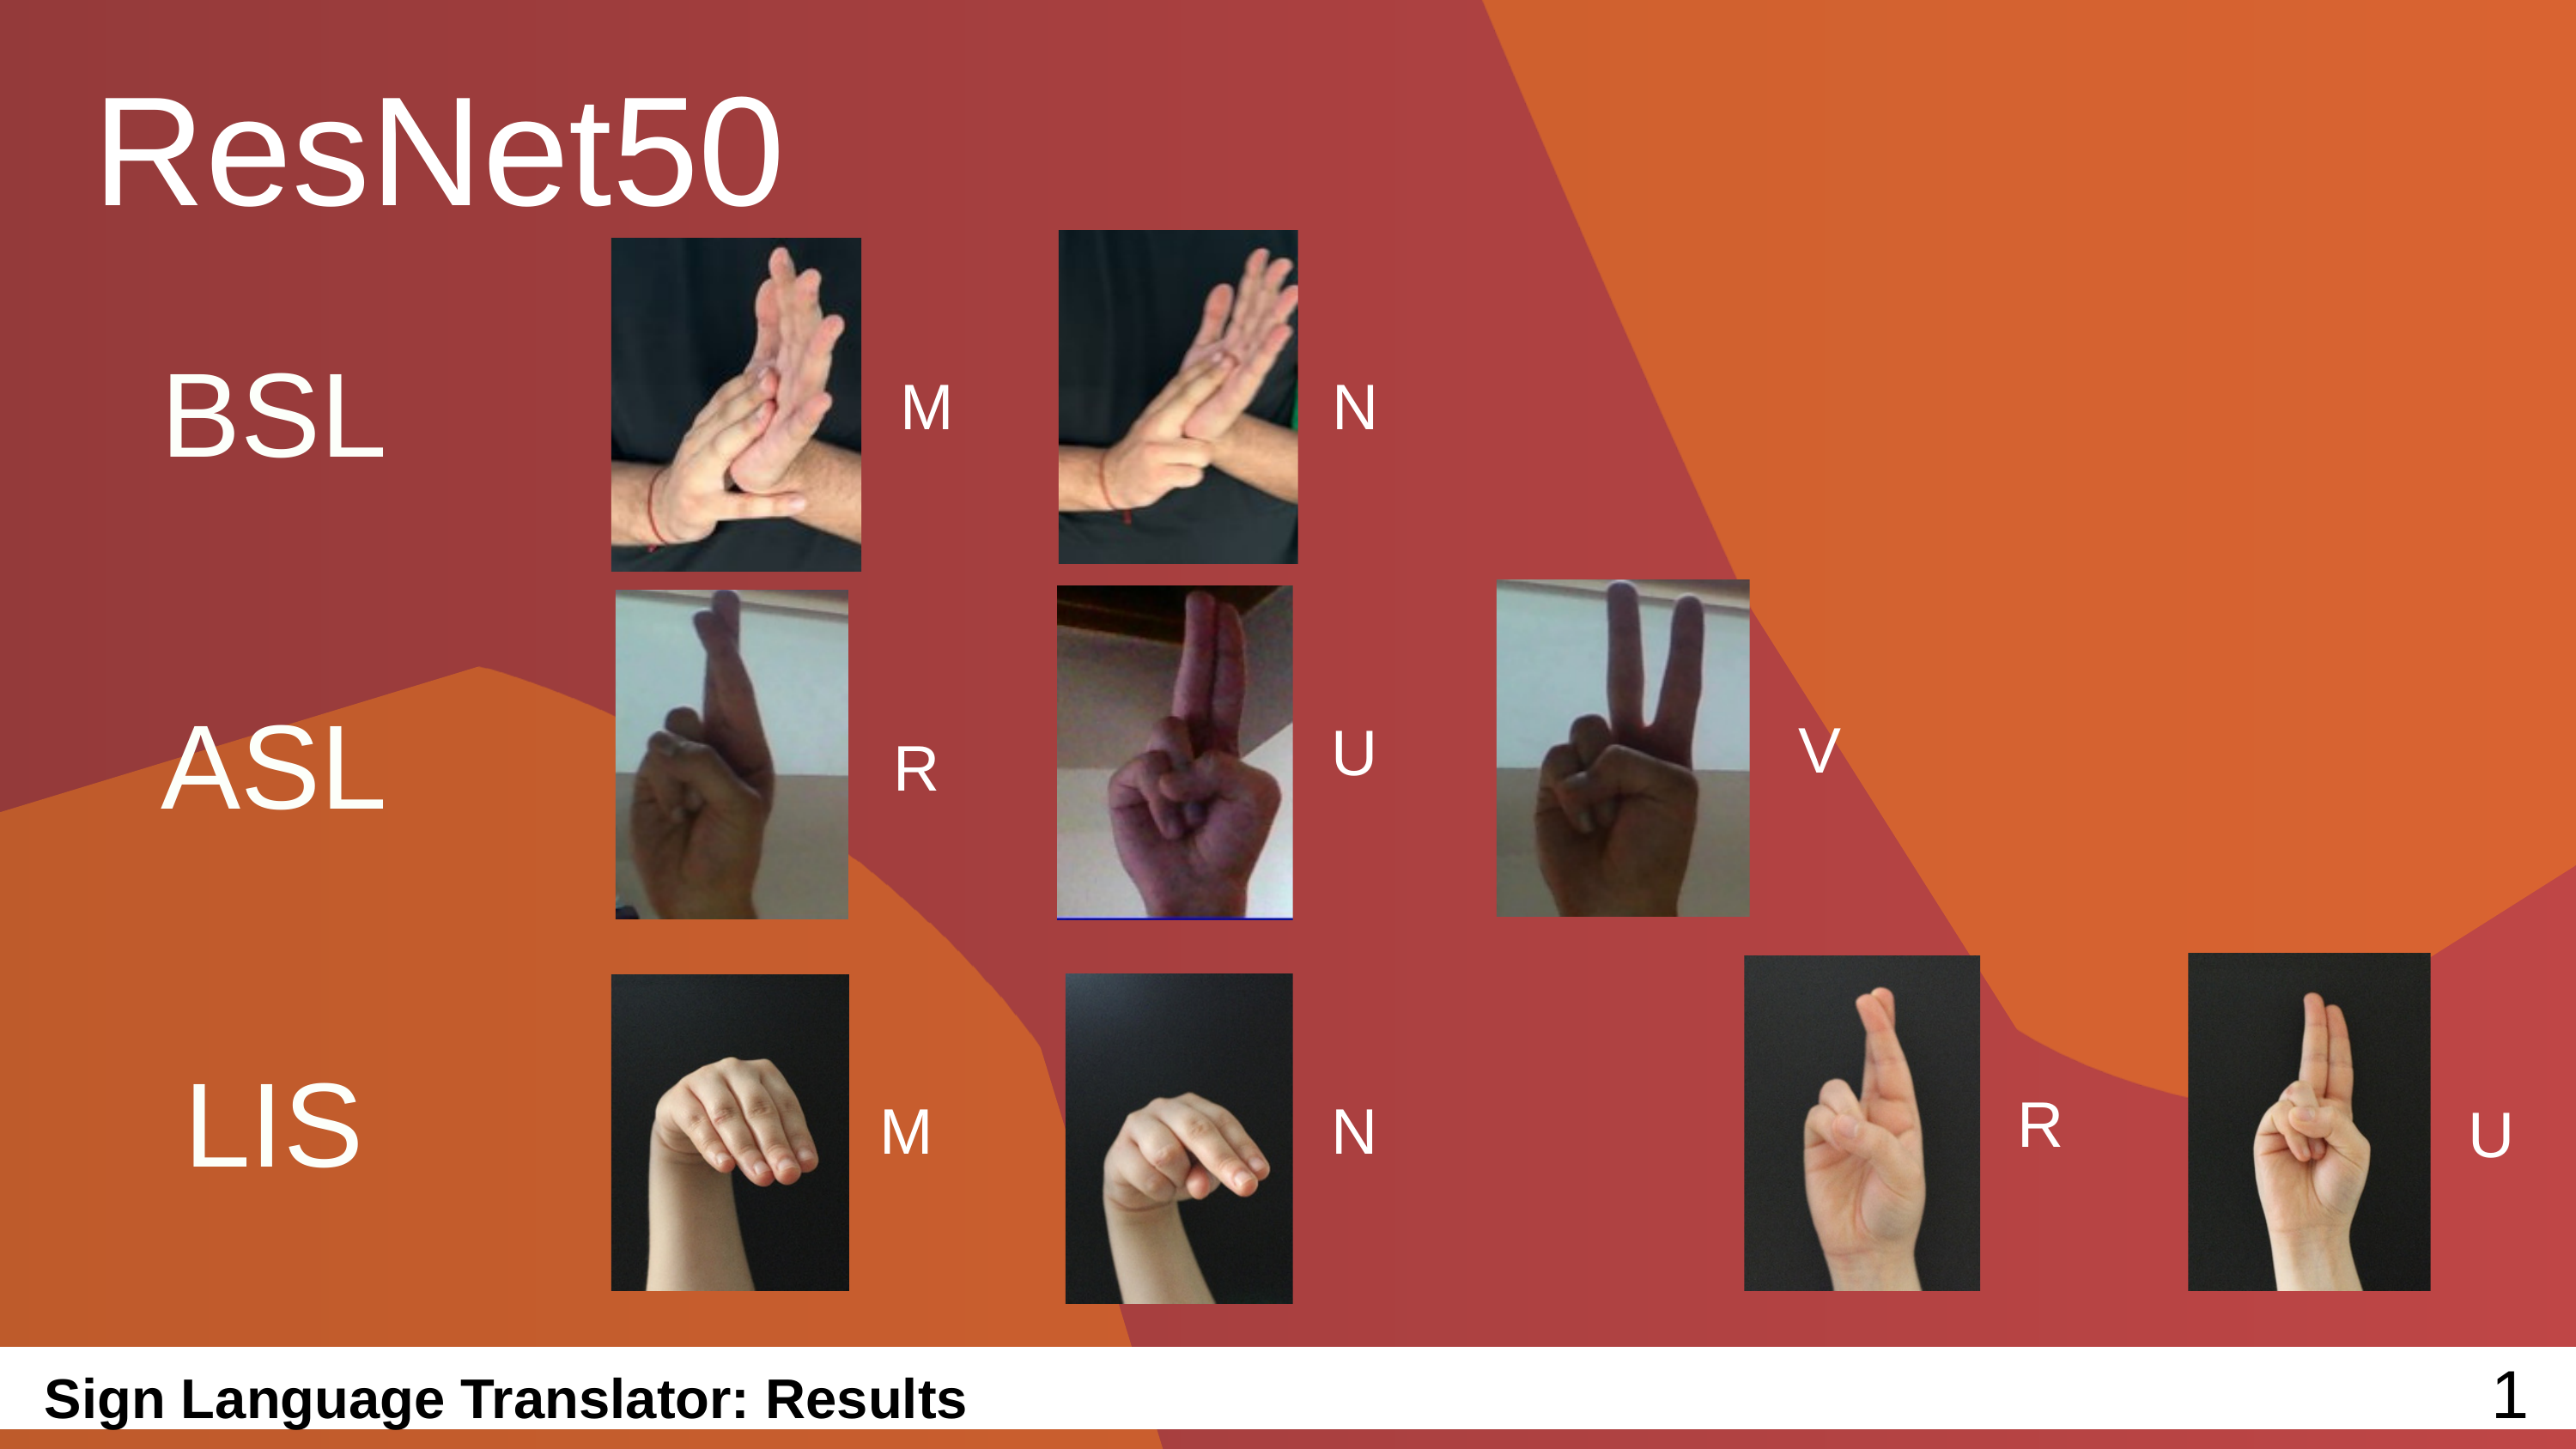

ResNet50

BSL

ASL

LIS
M
N

V
U
R

R
M
N
U
18

Sign Language Translator: Results